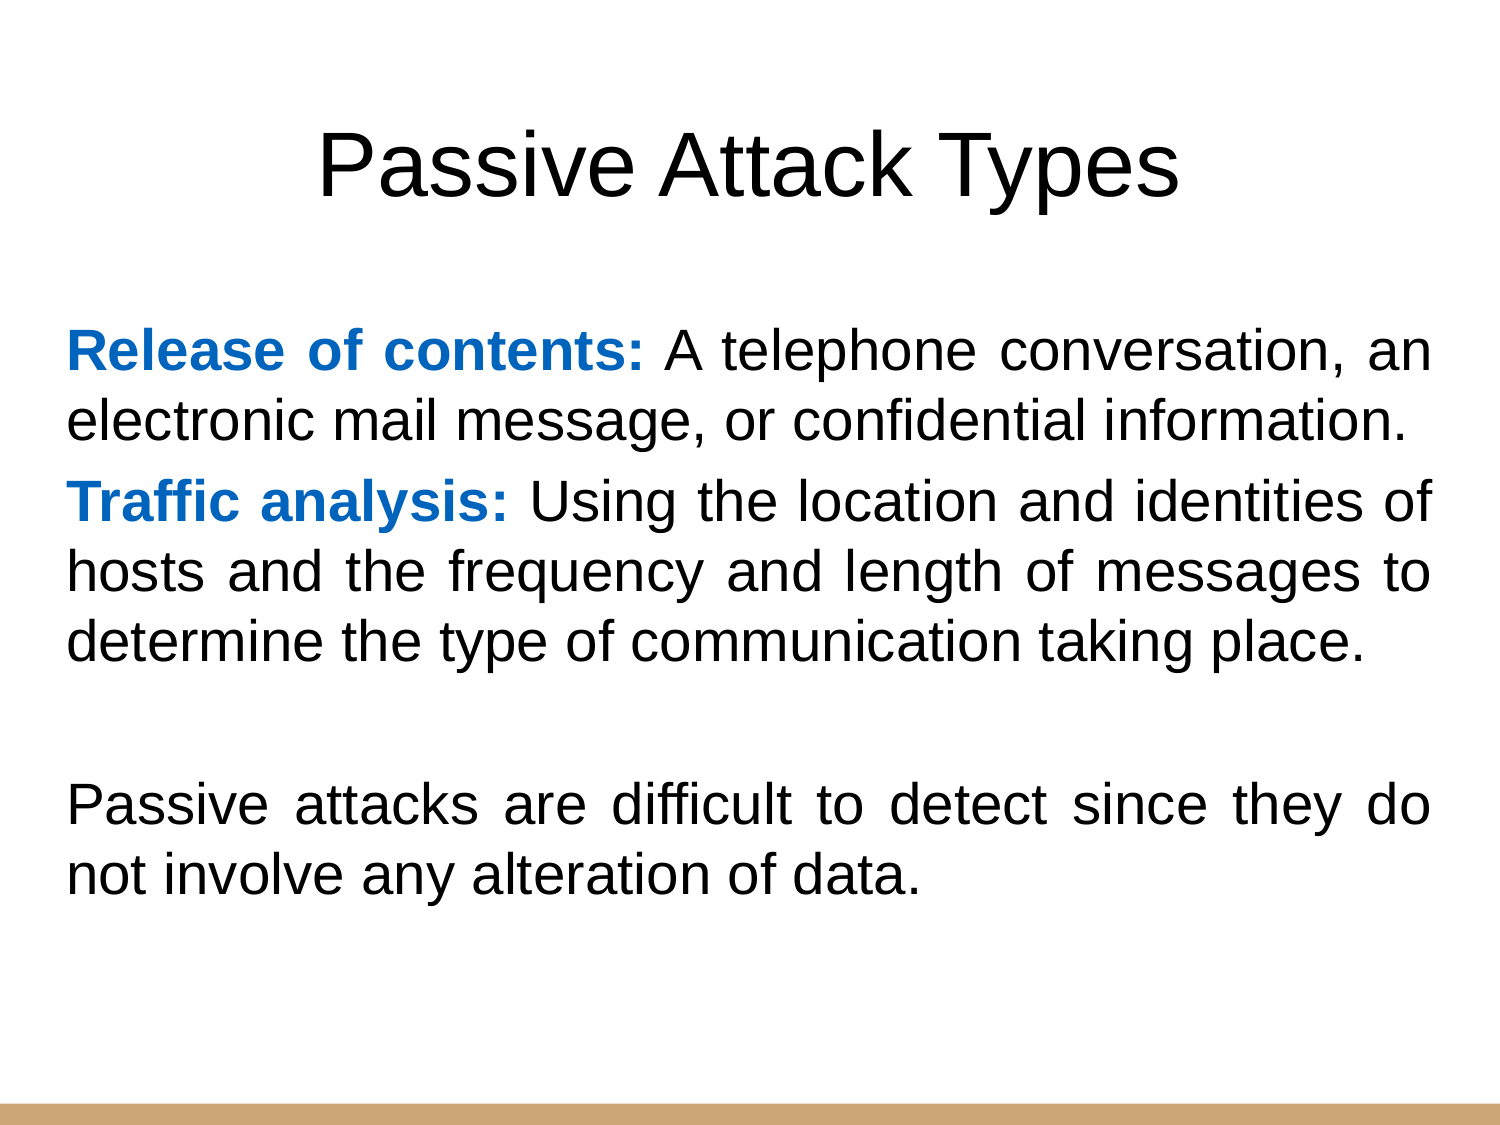

# Passive Attack Types

Release of contents: A telephone conversation, an electronic mail message, or confidential information.
Traffic analysis: Using the location and identities of hosts and the frequency and length of messages to determine the type of communication taking place.

Passive attacks are difficult to detect since they do not involve any alteration of data.